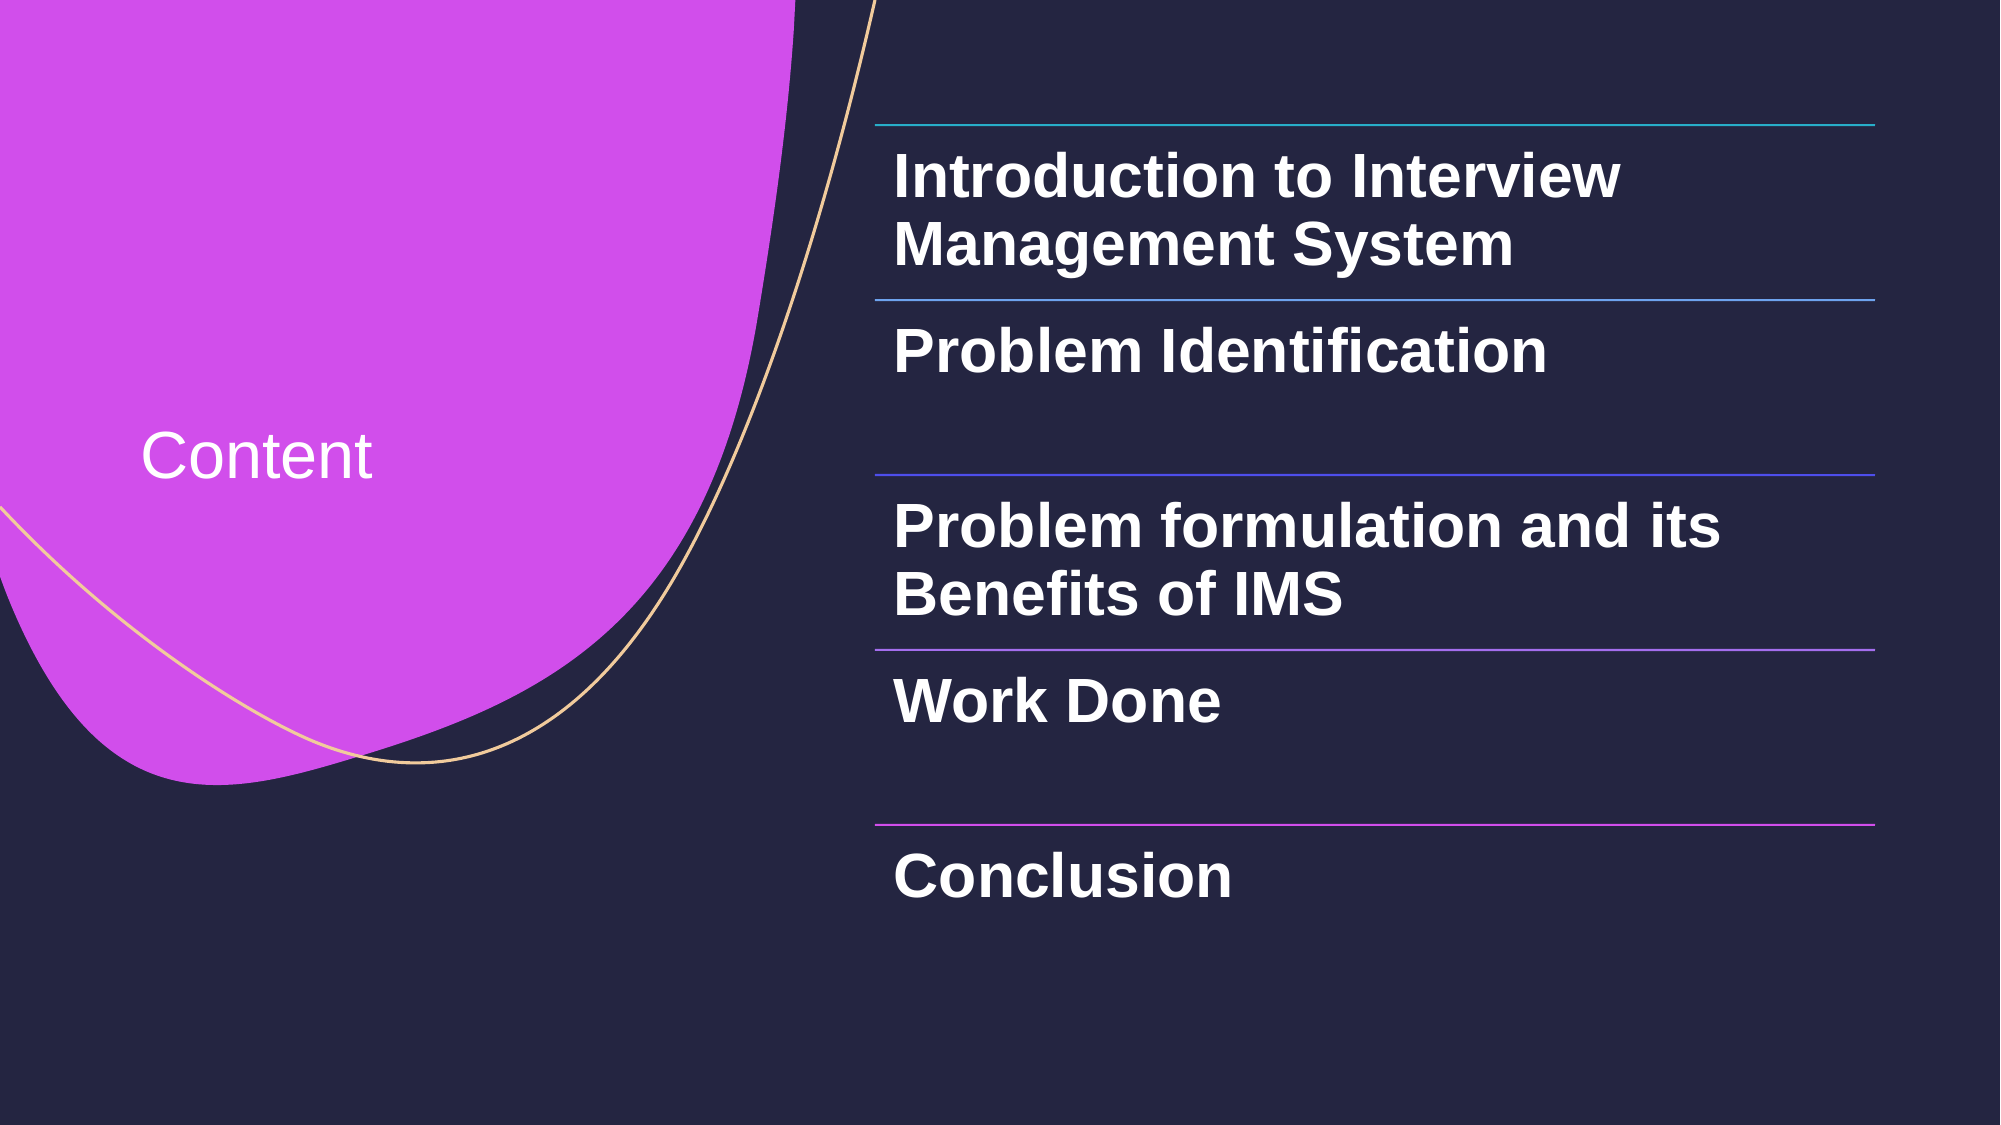

# Content
Introduction to Interview Management System
Problem Identification
Problem formulation and its Benefits of IMS
Work Done
Conclusion